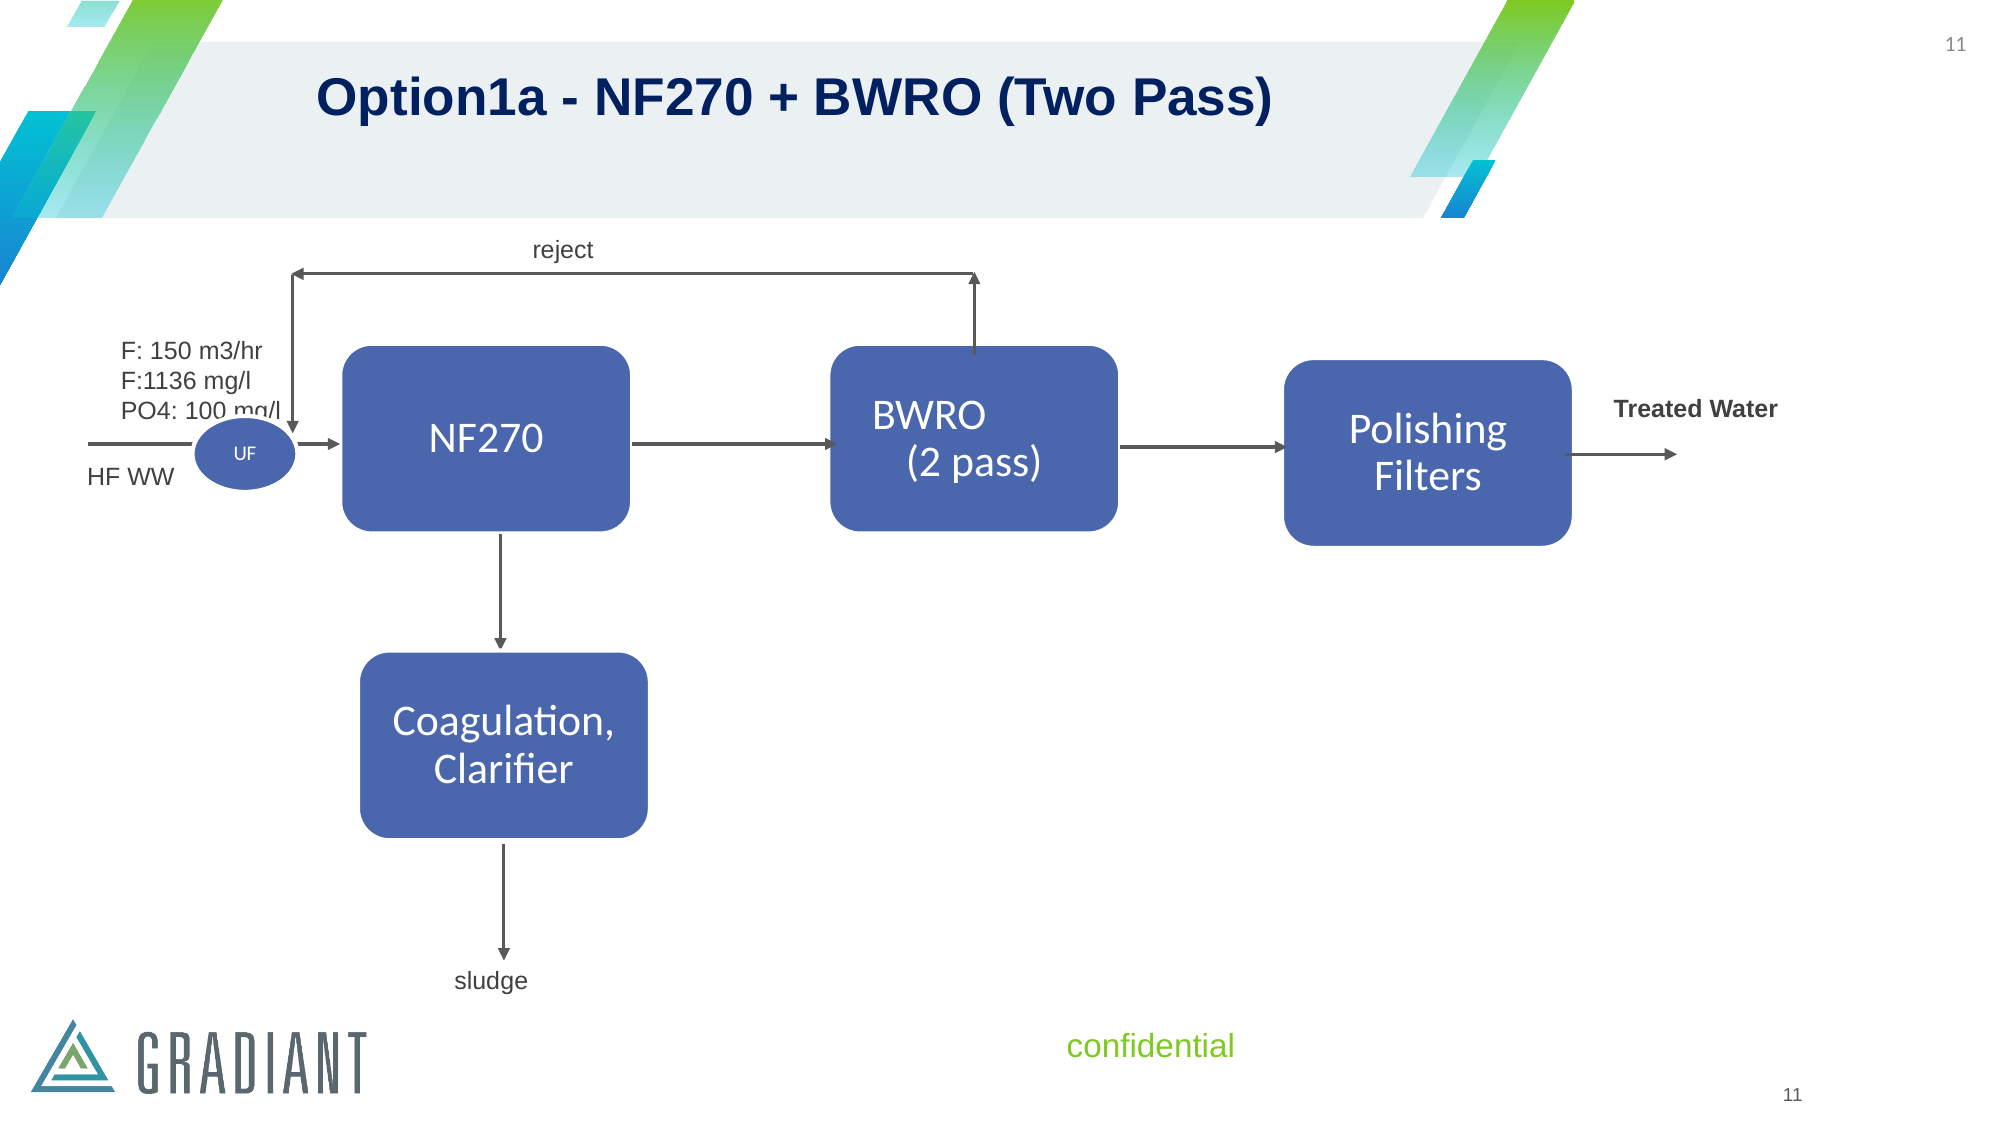

11
Option1a - NF270 + BWRO (Two Pass)

reject
F: 150 m3/hr
F:1136 mg/l
PO4: 100 mg/l
NF270
BWRO          (2 pass)
Polishing Filters
Treated Water
UF
HF WW
Coagulation, Clarifier
sludge

11